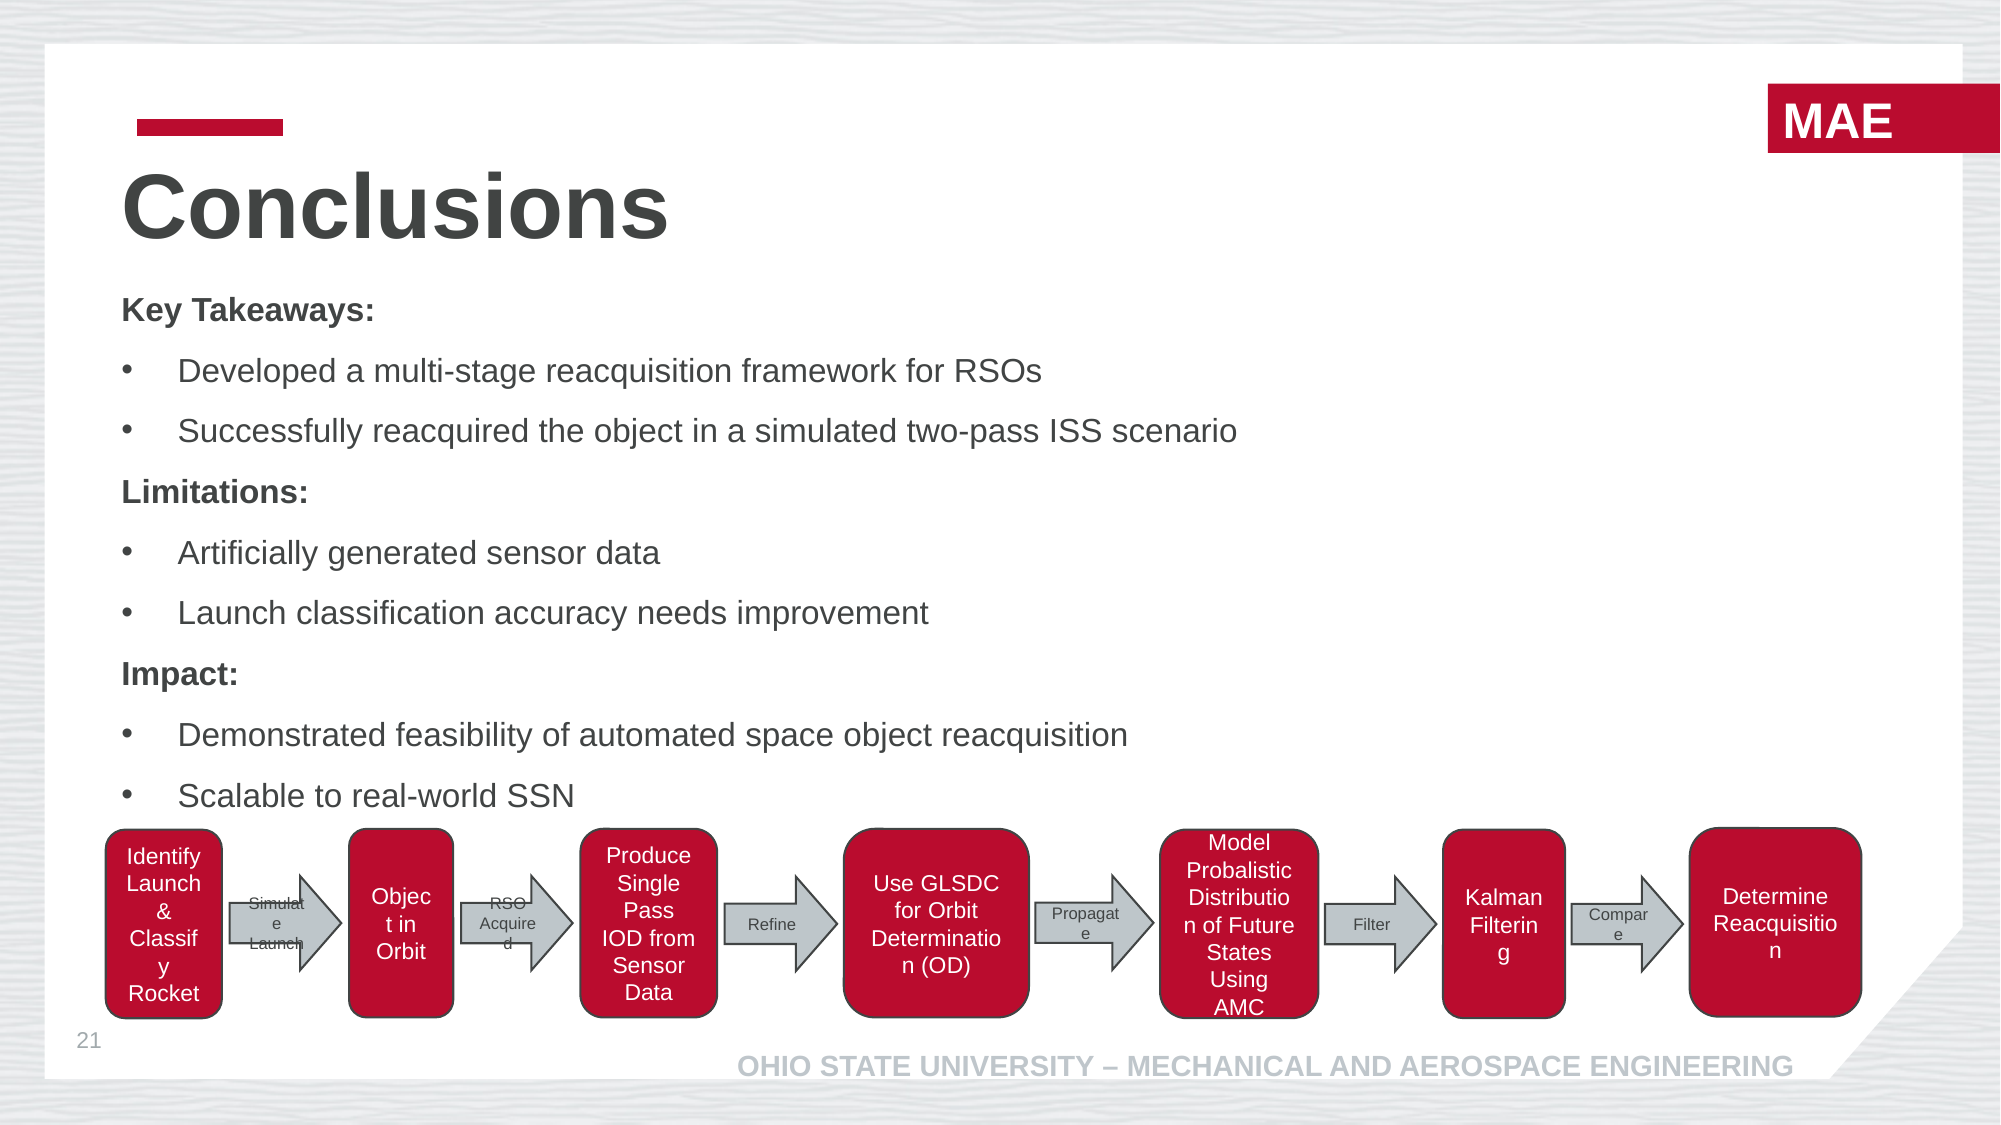

# Conclusions
Key Takeaways:
Developed a multi-stage reacquisition framework for RSOs
Successfully reacquired the object in a simulated two-pass ISS scenario
Limitations:
Artificially generated sensor data
Launch classification accuracy needs improvement
Impact:
Demonstrated feasibility of automated space object reacquisition
Scalable to real-world SSN

Determine Reacquisition
Object in Orbit
Produce Single Pass IOD from Sensor Data
Use GLSDC for Orbit Determination (OD)
Model Probalistic Distribution of Future States Using AMC
Kalman Filtering
Identify Launch & Classify Rocket
Propagate
Simulate Launch
RSO Acquired
Refine
Filter
Compare